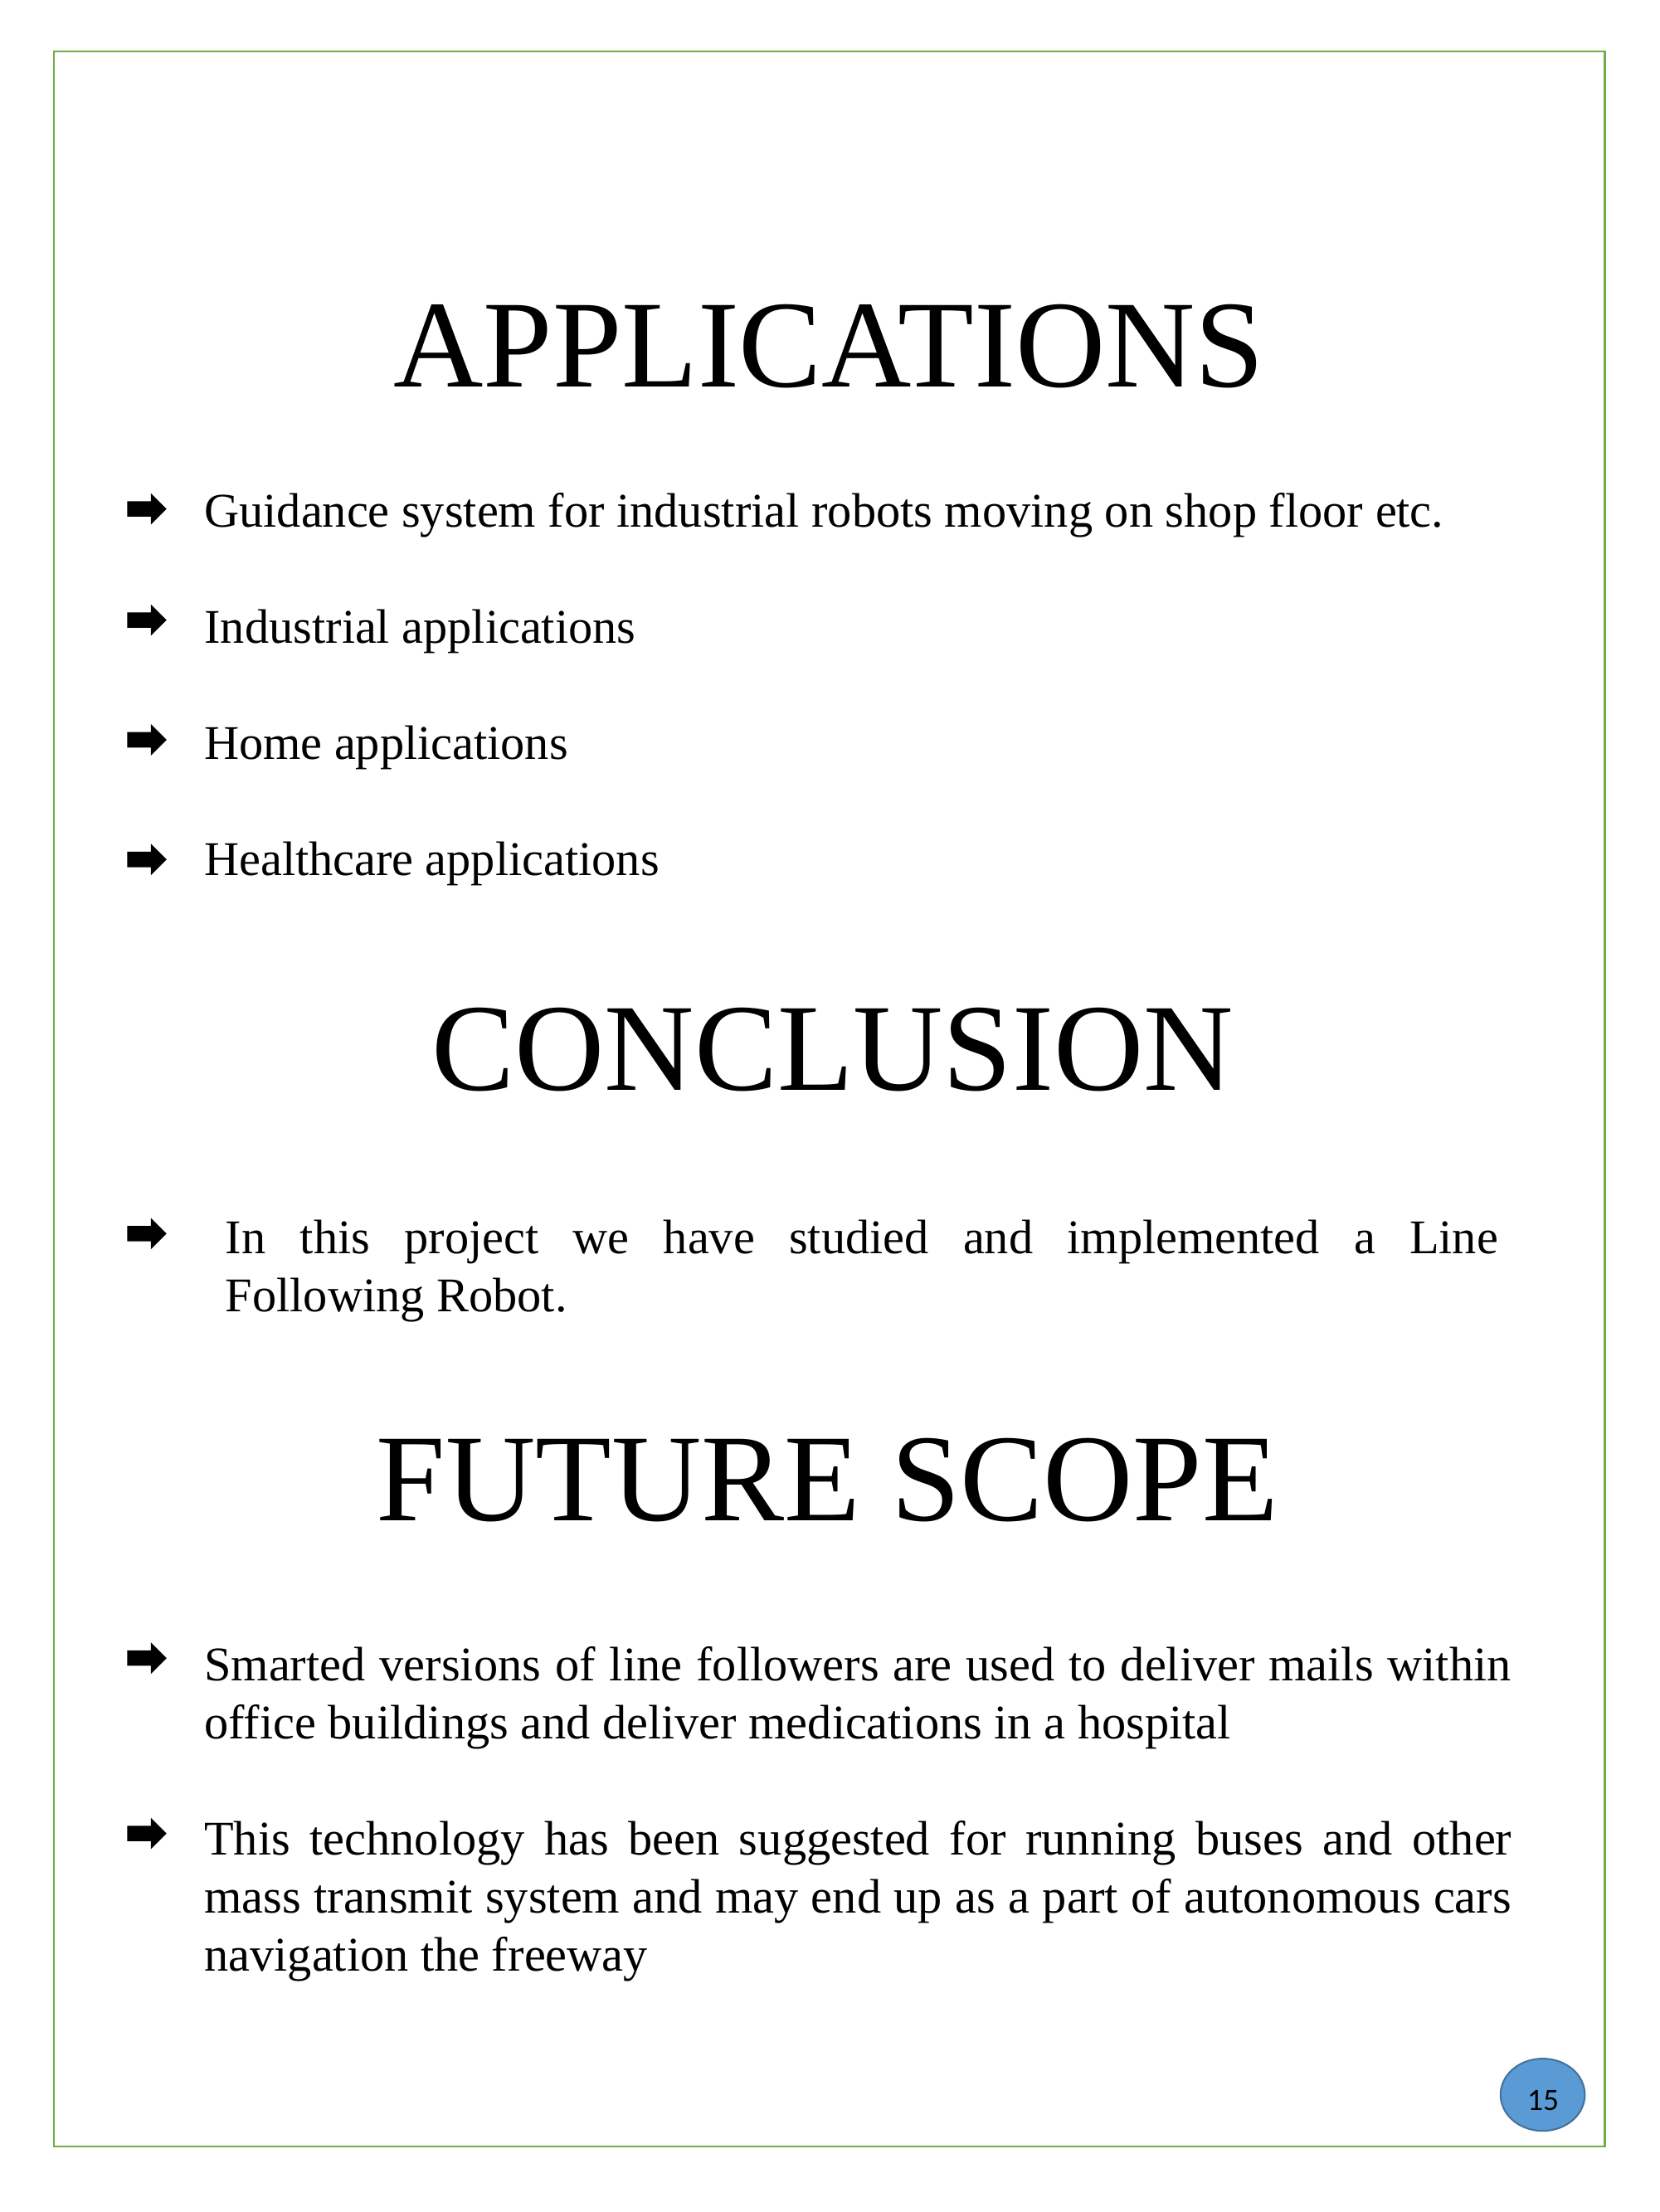

APPLICATIONS
Guidance system for industrial robots moving on shop floor etc.

Industrial applications

Home applications

Healthcare applications

CONCLUSION
In this project we have studied and implemented a Line Following Robot.

FUTURE SCOPE
Smarted versions of line followers are used to deliver mails within office buildings and deliver medications in a hospital

This technology has been suggested for running buses and other mass transmit system and may end up as a part of autonomous cars navigation the freeway

15